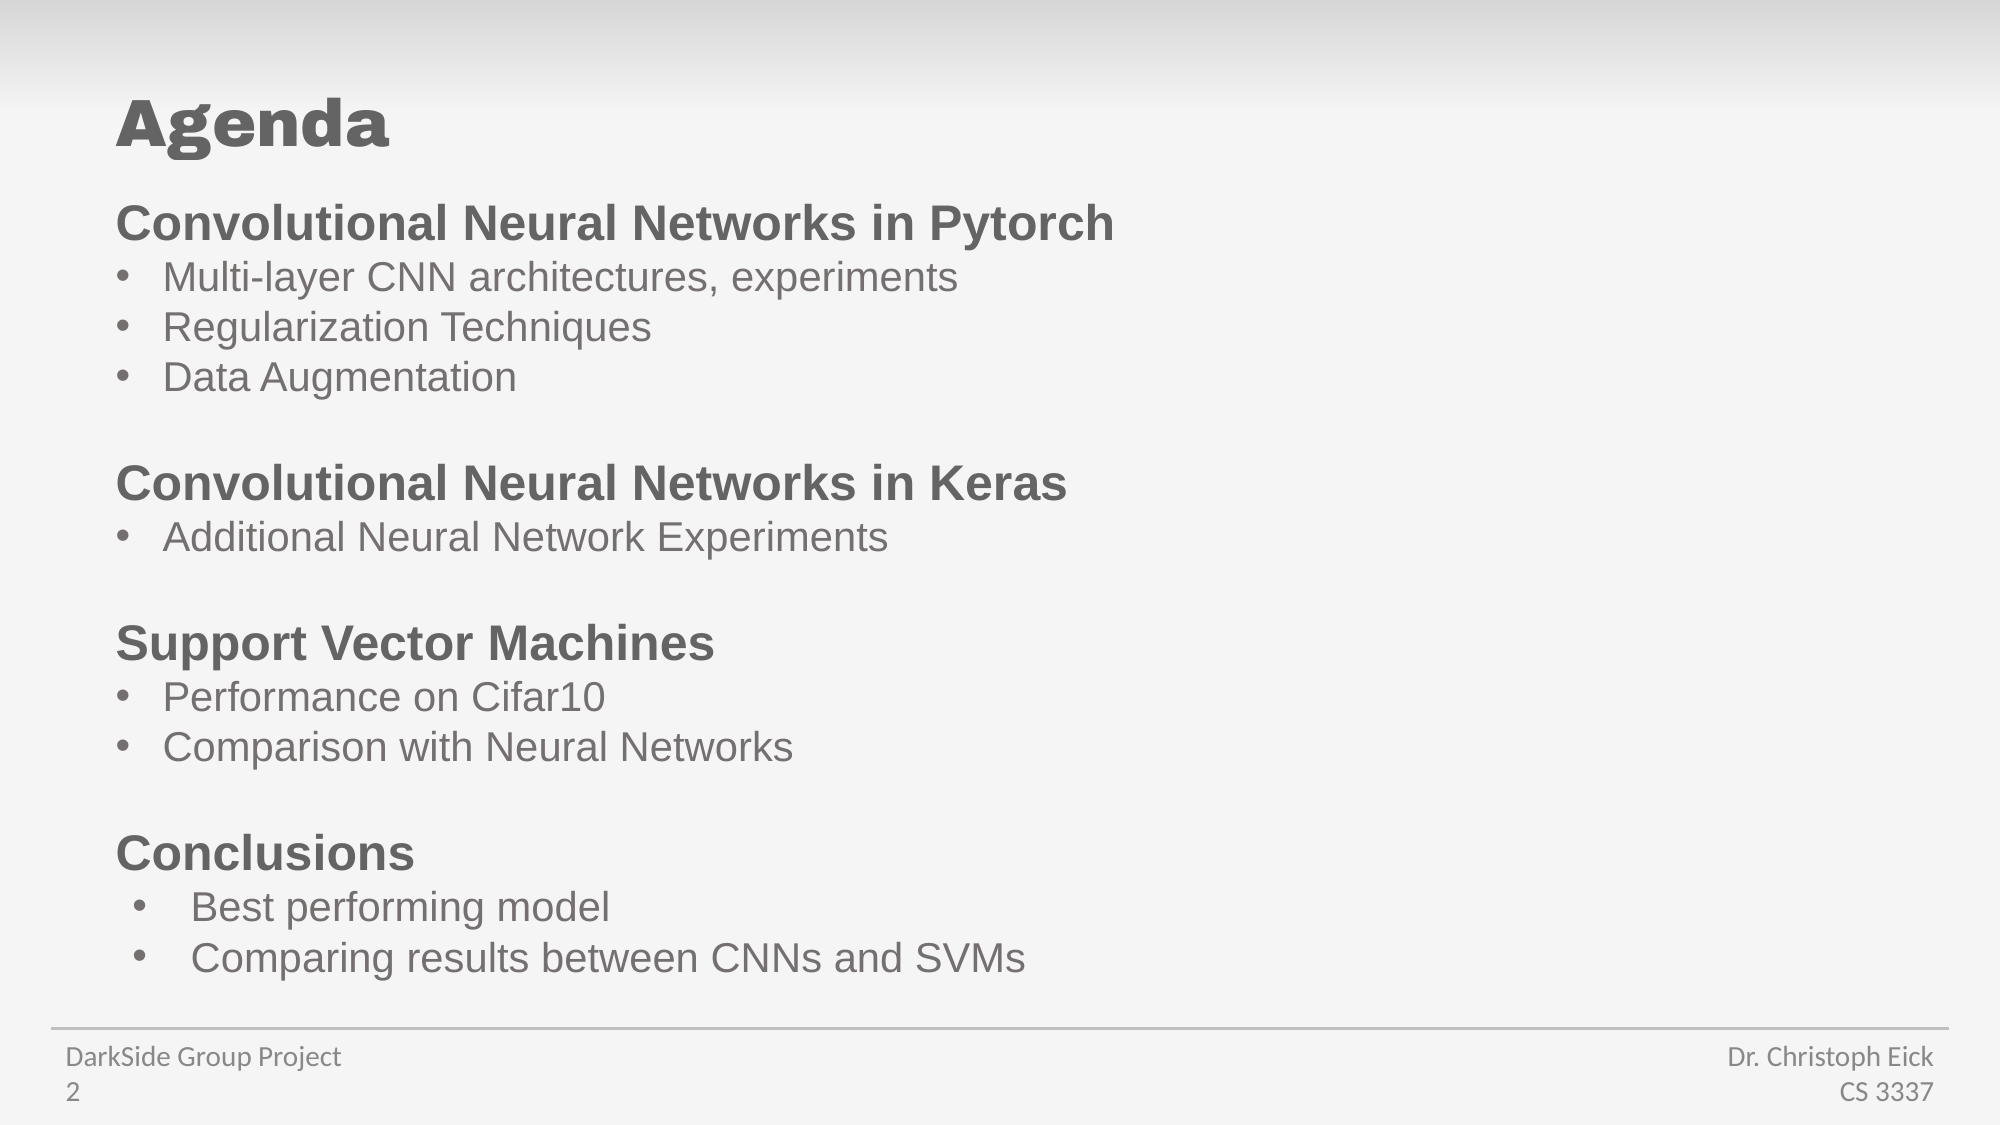

Agenda
Convolutional Neural Networks in Pytorch
Multi-layer CNN architectures, experiments
Regularization Techniques
Data Augmentation

Convolutional Neural Networks in Keras
Additional Neural Network Experiments

Support Vector Machines
Performance on Cifar10
Comparison with Neural Networks
Conclusions
Best performing model
Comparing results between CNNs and SVMs

DarkSide Group Project
2
Dr. Christoph Eick
CS 3337